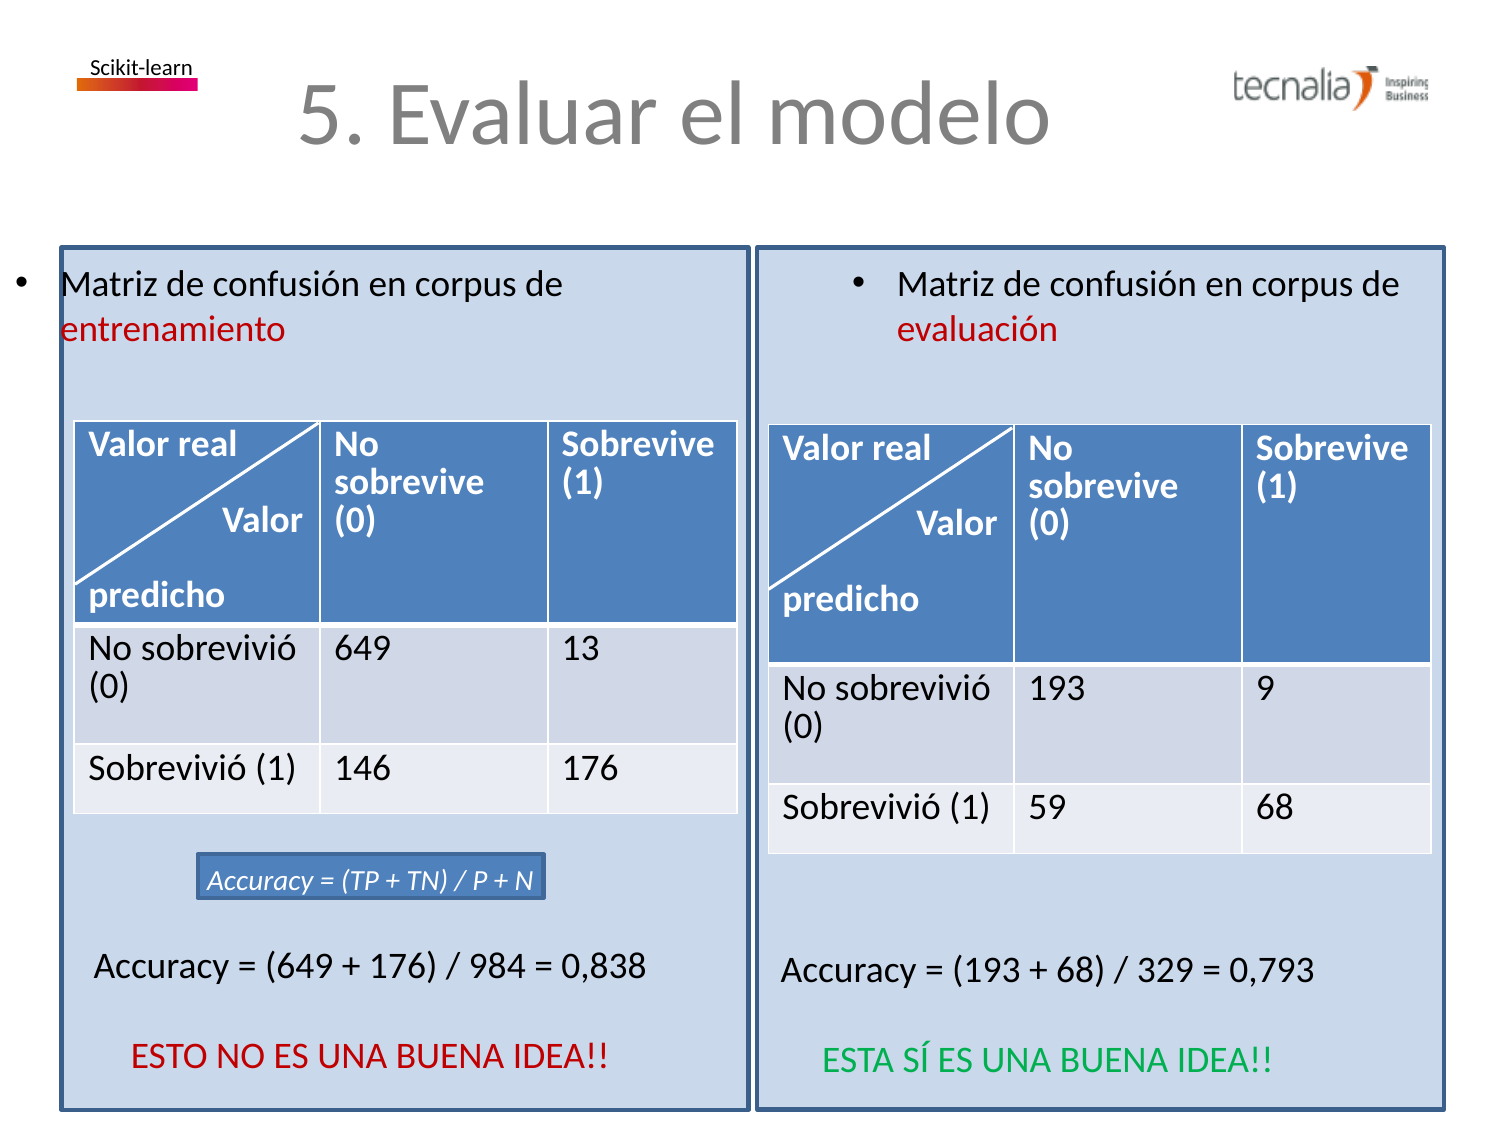

5. Evaluar el modelo
Scikit-learn

Matriz de confusión en corpus de entrenamiento
Matriz de confusión en corpus de evaluación
| Valor real ……………Valor ………predicho | No sobrevive (0) | Sobrevive (1) |
| --- | --- | --- |
| No sobrevivió (0) | 649 | 13 |
| Sobrevivió (1) | 146 | 176 |
| Valor real ……………Valor ………predicho | No sobrevive (0) | Sobrevive (1) |
| --- | --- | --- |
| No sobrevivió (0) | 193 | 9 |
| Sobrevivió (1) | 59 | 68 |
Accuracy = (TP + TN) / P + N

Accuracy = (649 + 176) / 984 = 0,838

ESTO NO ES UNA BUENA IDEA!!

Accuracy = (193 + 68) / 329 = 0,793

ESTA SÍ ES UNA BUENA IDEA!!